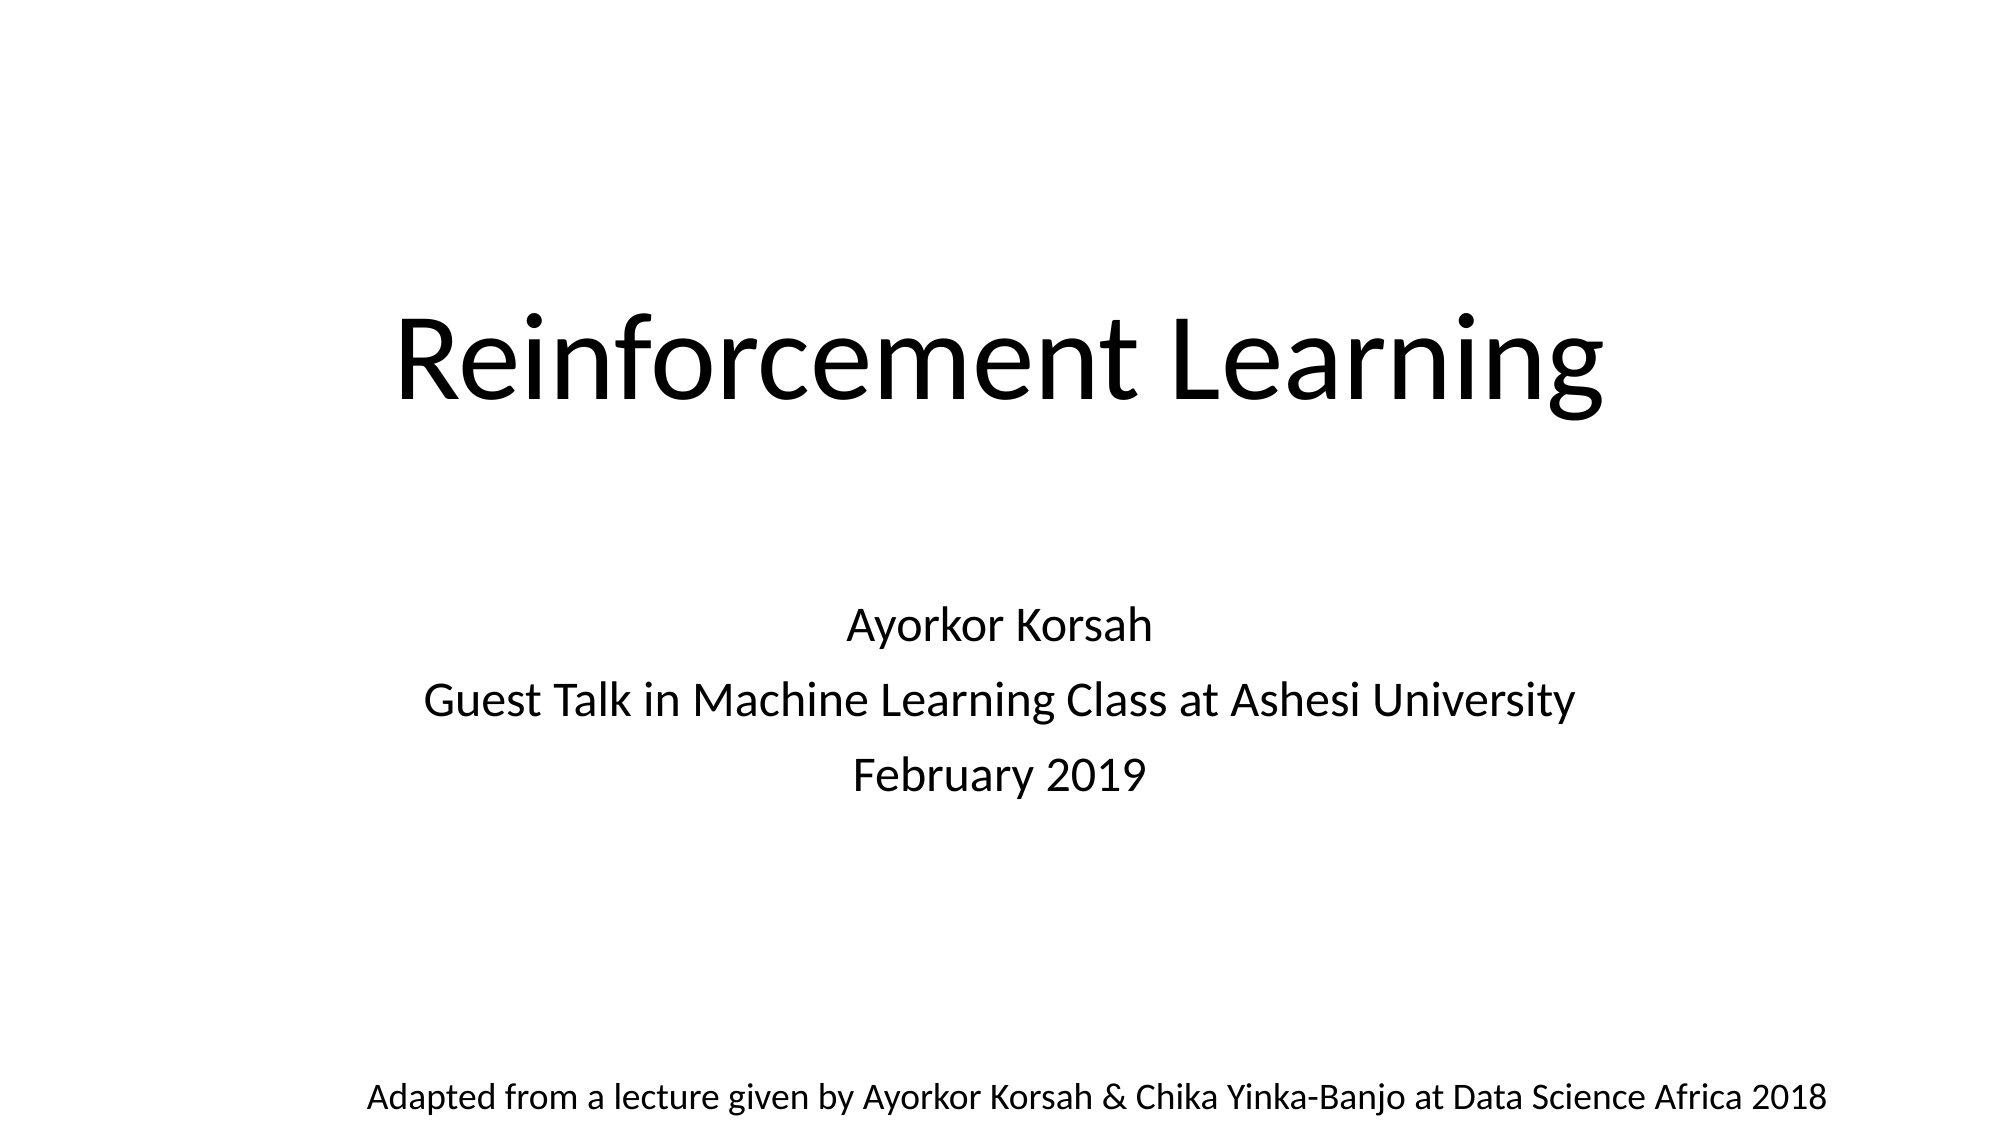

# Reinforcement Learning
Ayorkor Korsah
Guest Talk in Machine Learning Class at Ashesi University
February 2019
Adapted from a lecture given by Ayorkor Korsah & Chika Yinka-Banjo at Data Science Africa 2018